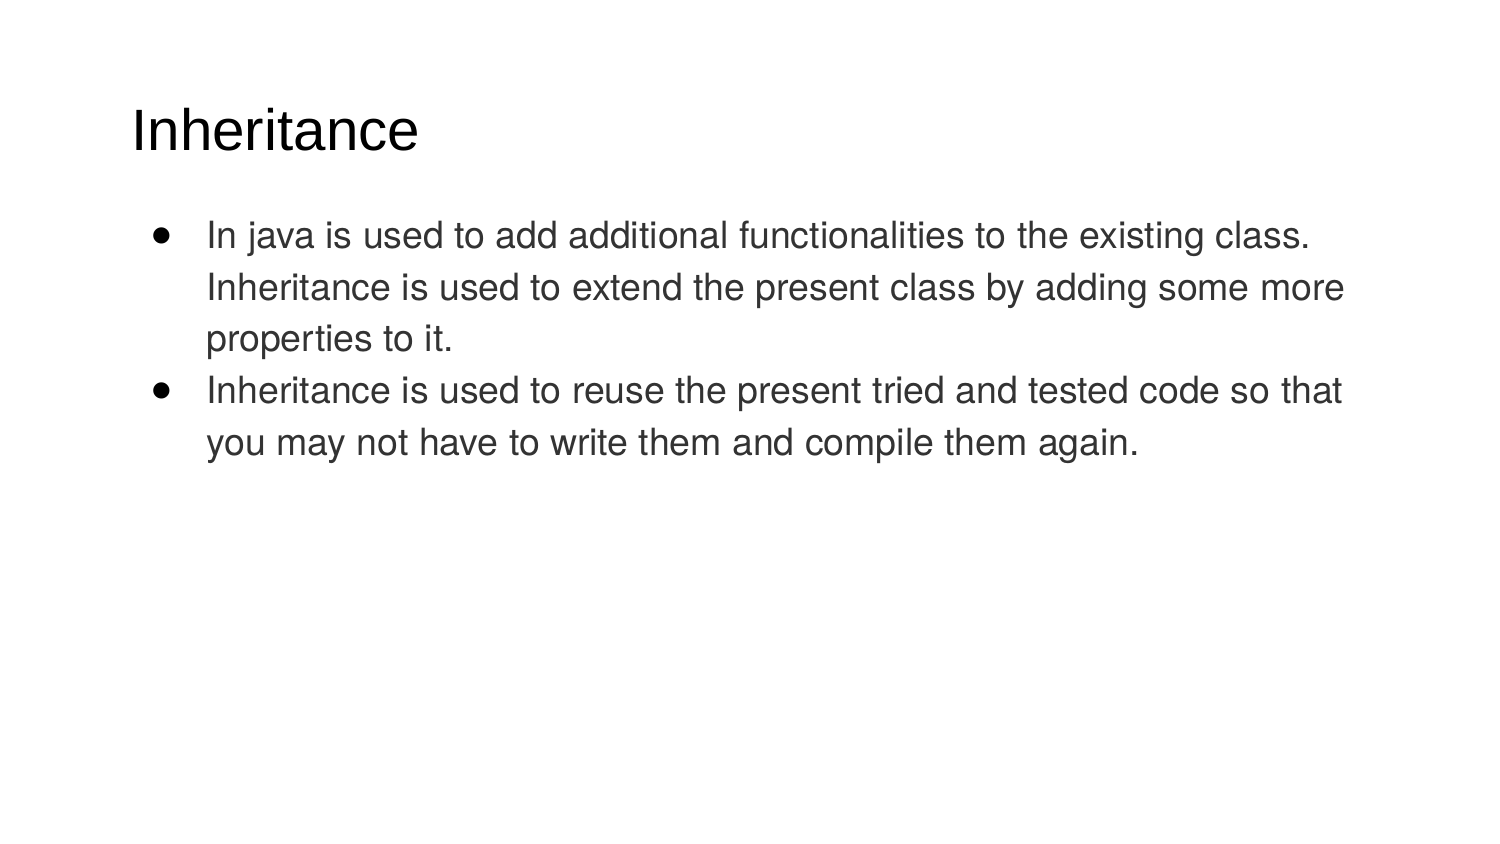

# Inheritance
In java is used to add additional functionalities to the existing class. Inheritance is used to extend the present class by adding some more properties to it.
Inheritance is used to reuse the present tried and tested code so that you may not have to write them and compile them again.